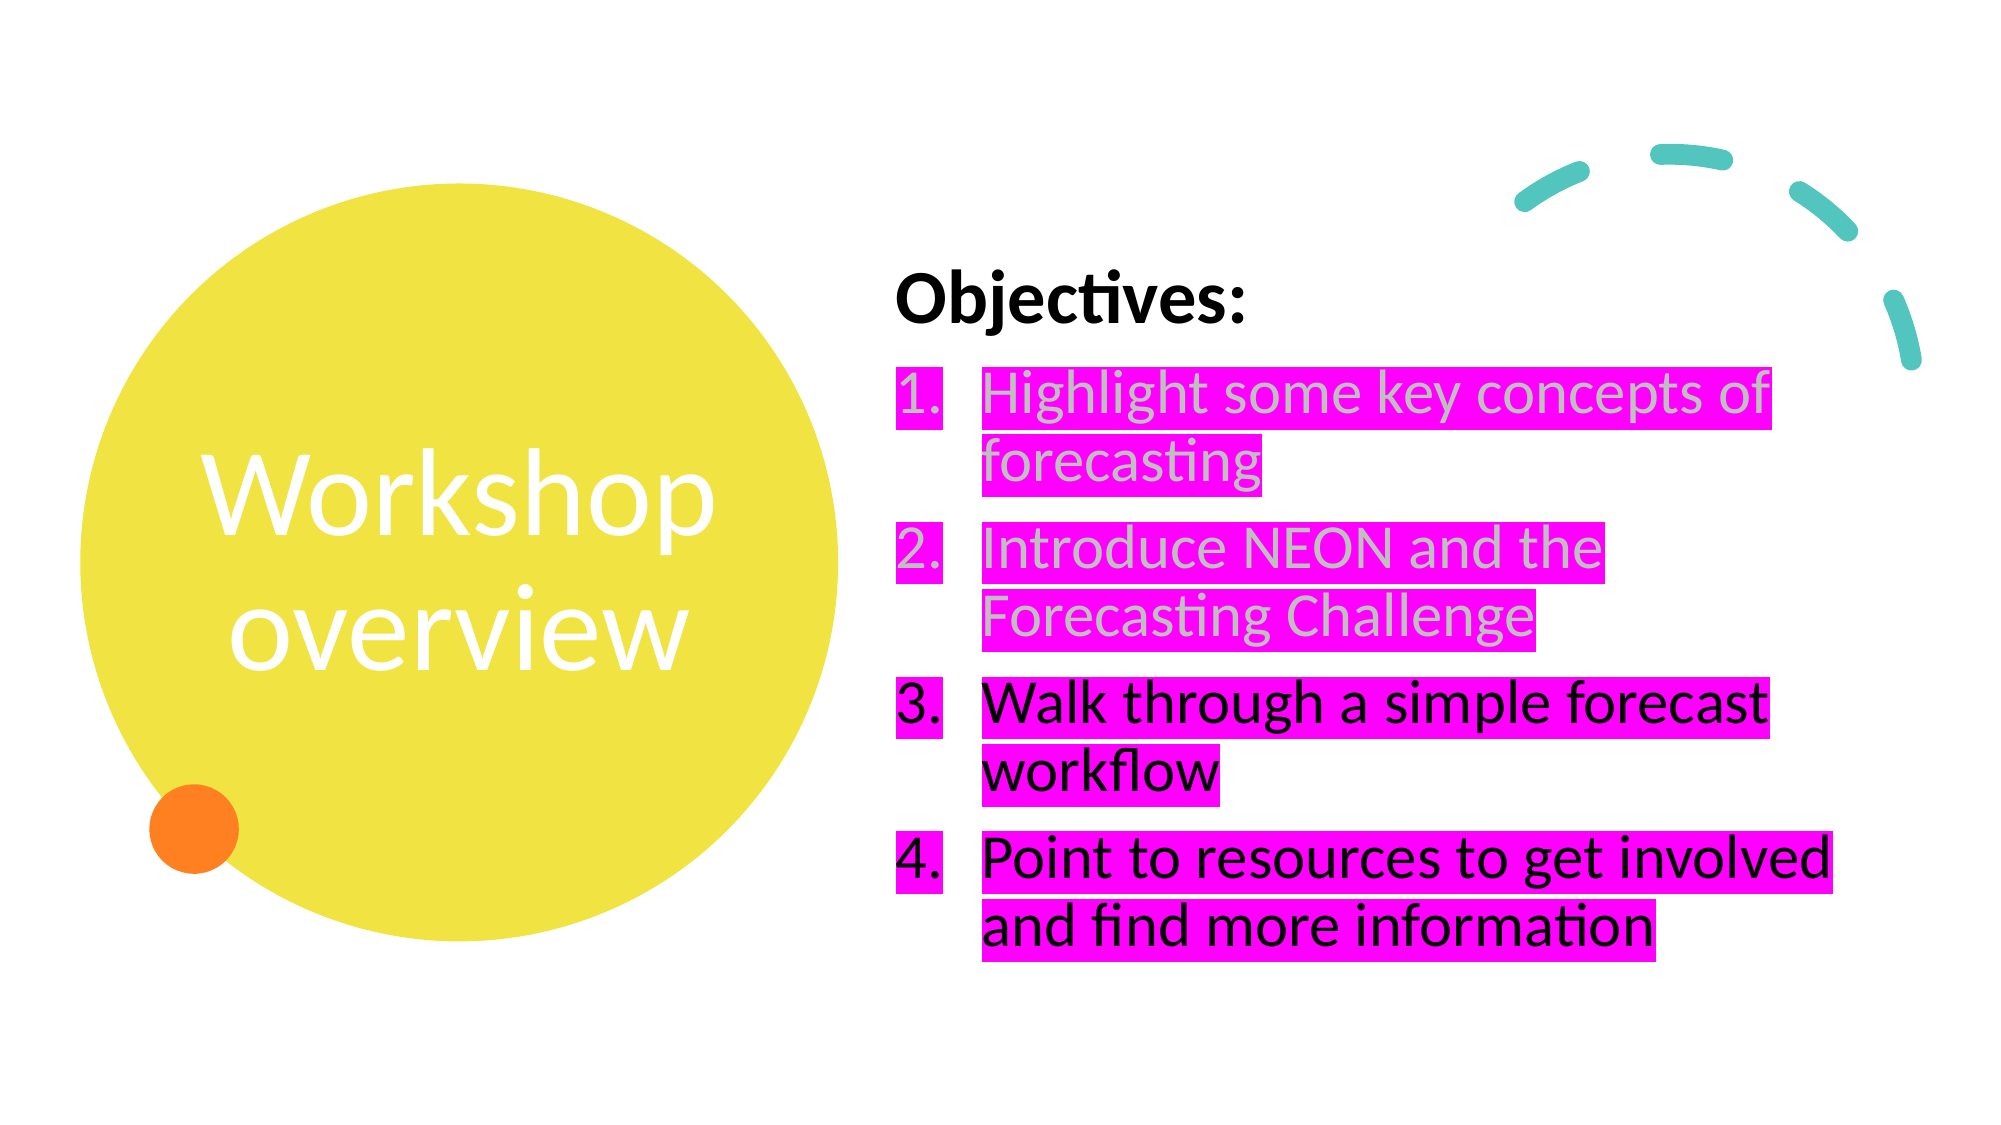

# Workshop overview
Objectives:
Highlight some key concepts of forecasting
Introduce NEON and the Forecasting Challenge
Walk through a simple forecast workflow
Point to resources to get involved and find more information